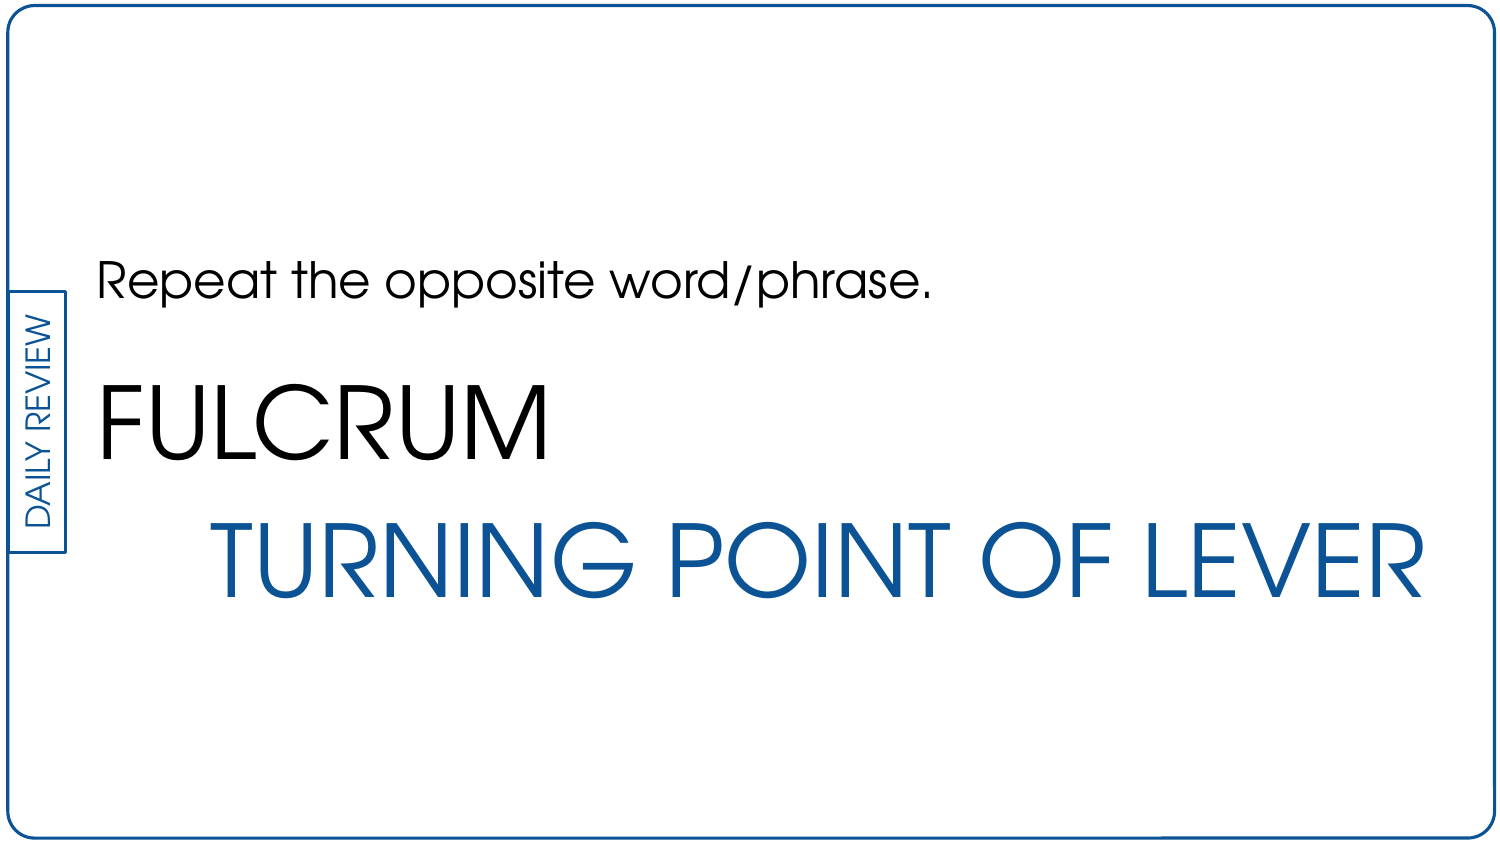

Repeat the opposite word/phrase.
FULCRUM
TURNING POINT OF LEVER